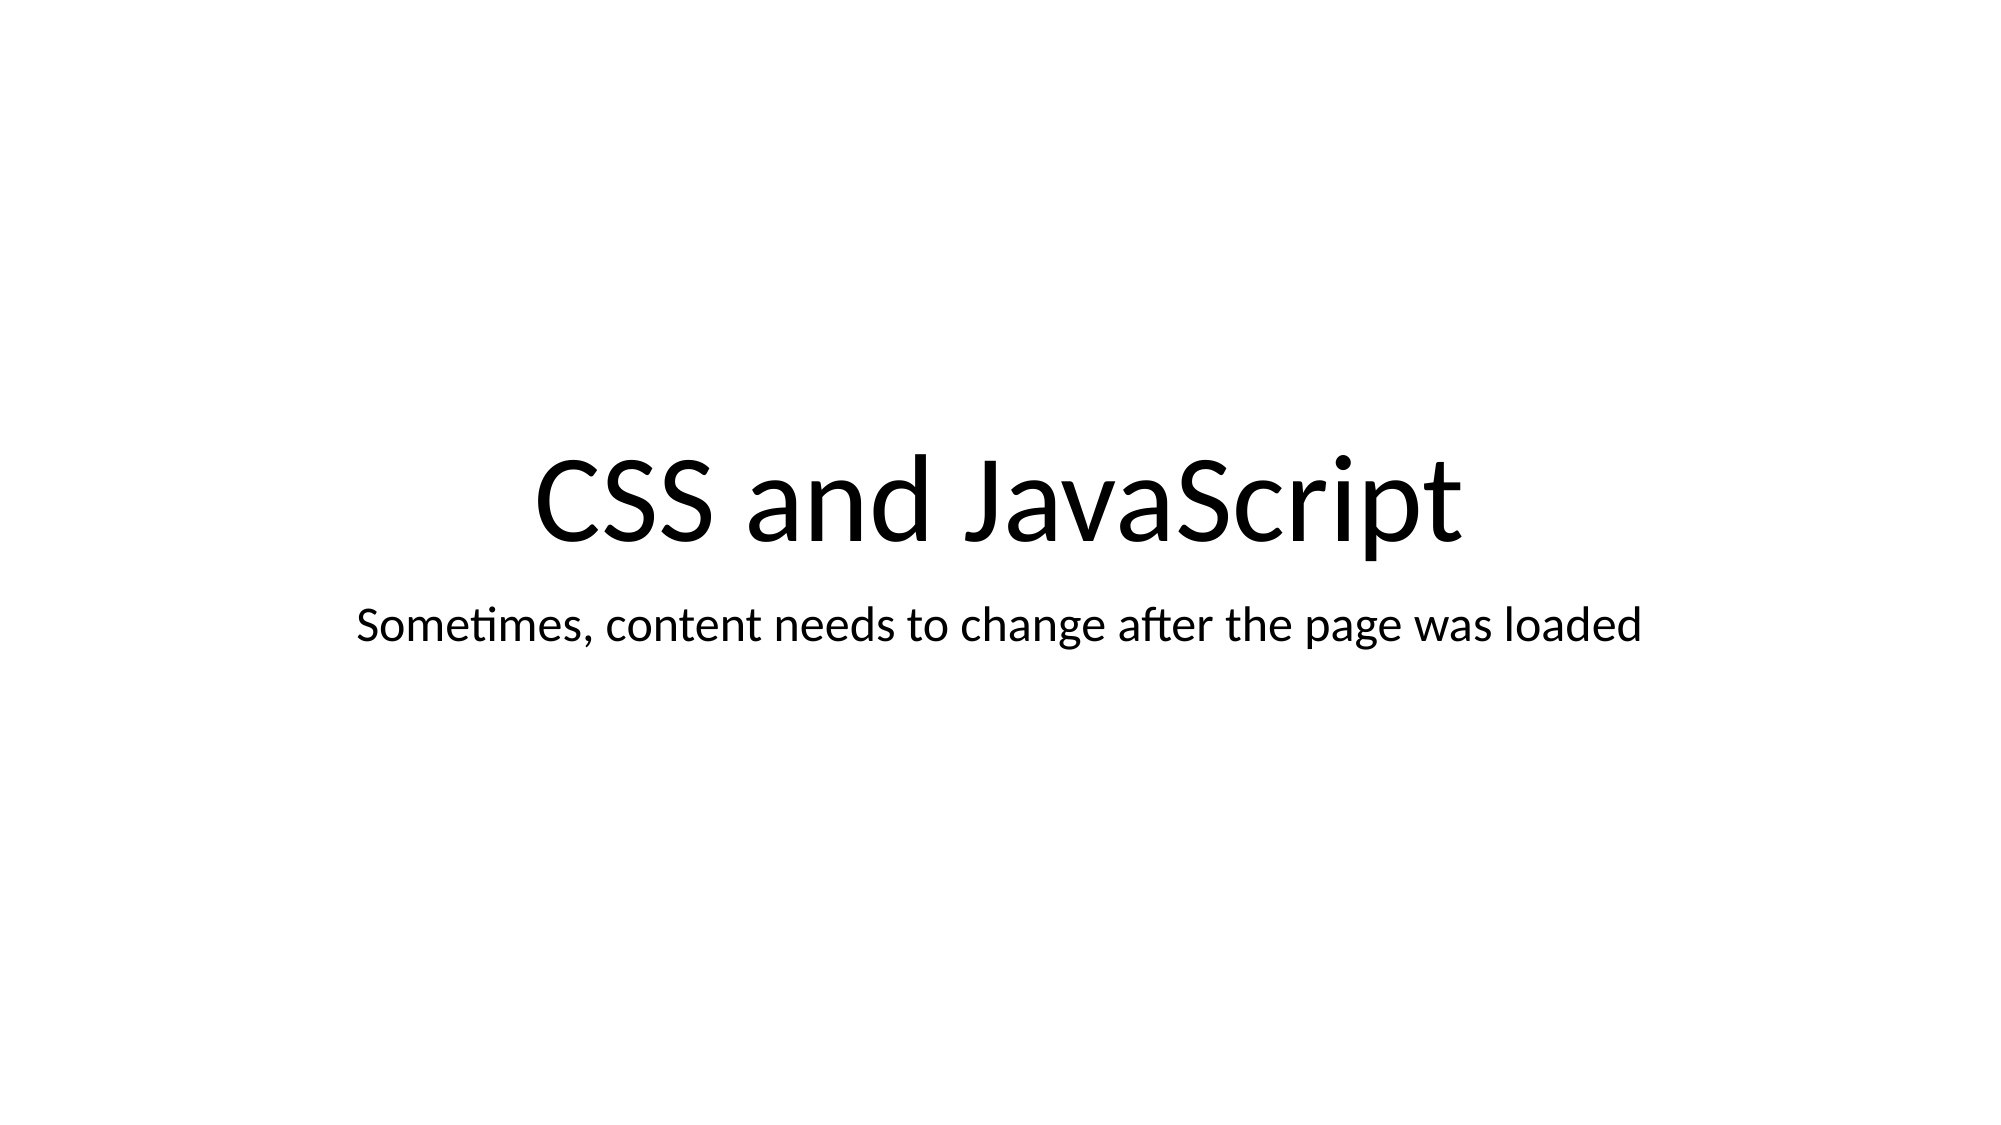

# CSS and JavaScript
Sometimes, content needs to change after the page was loaded